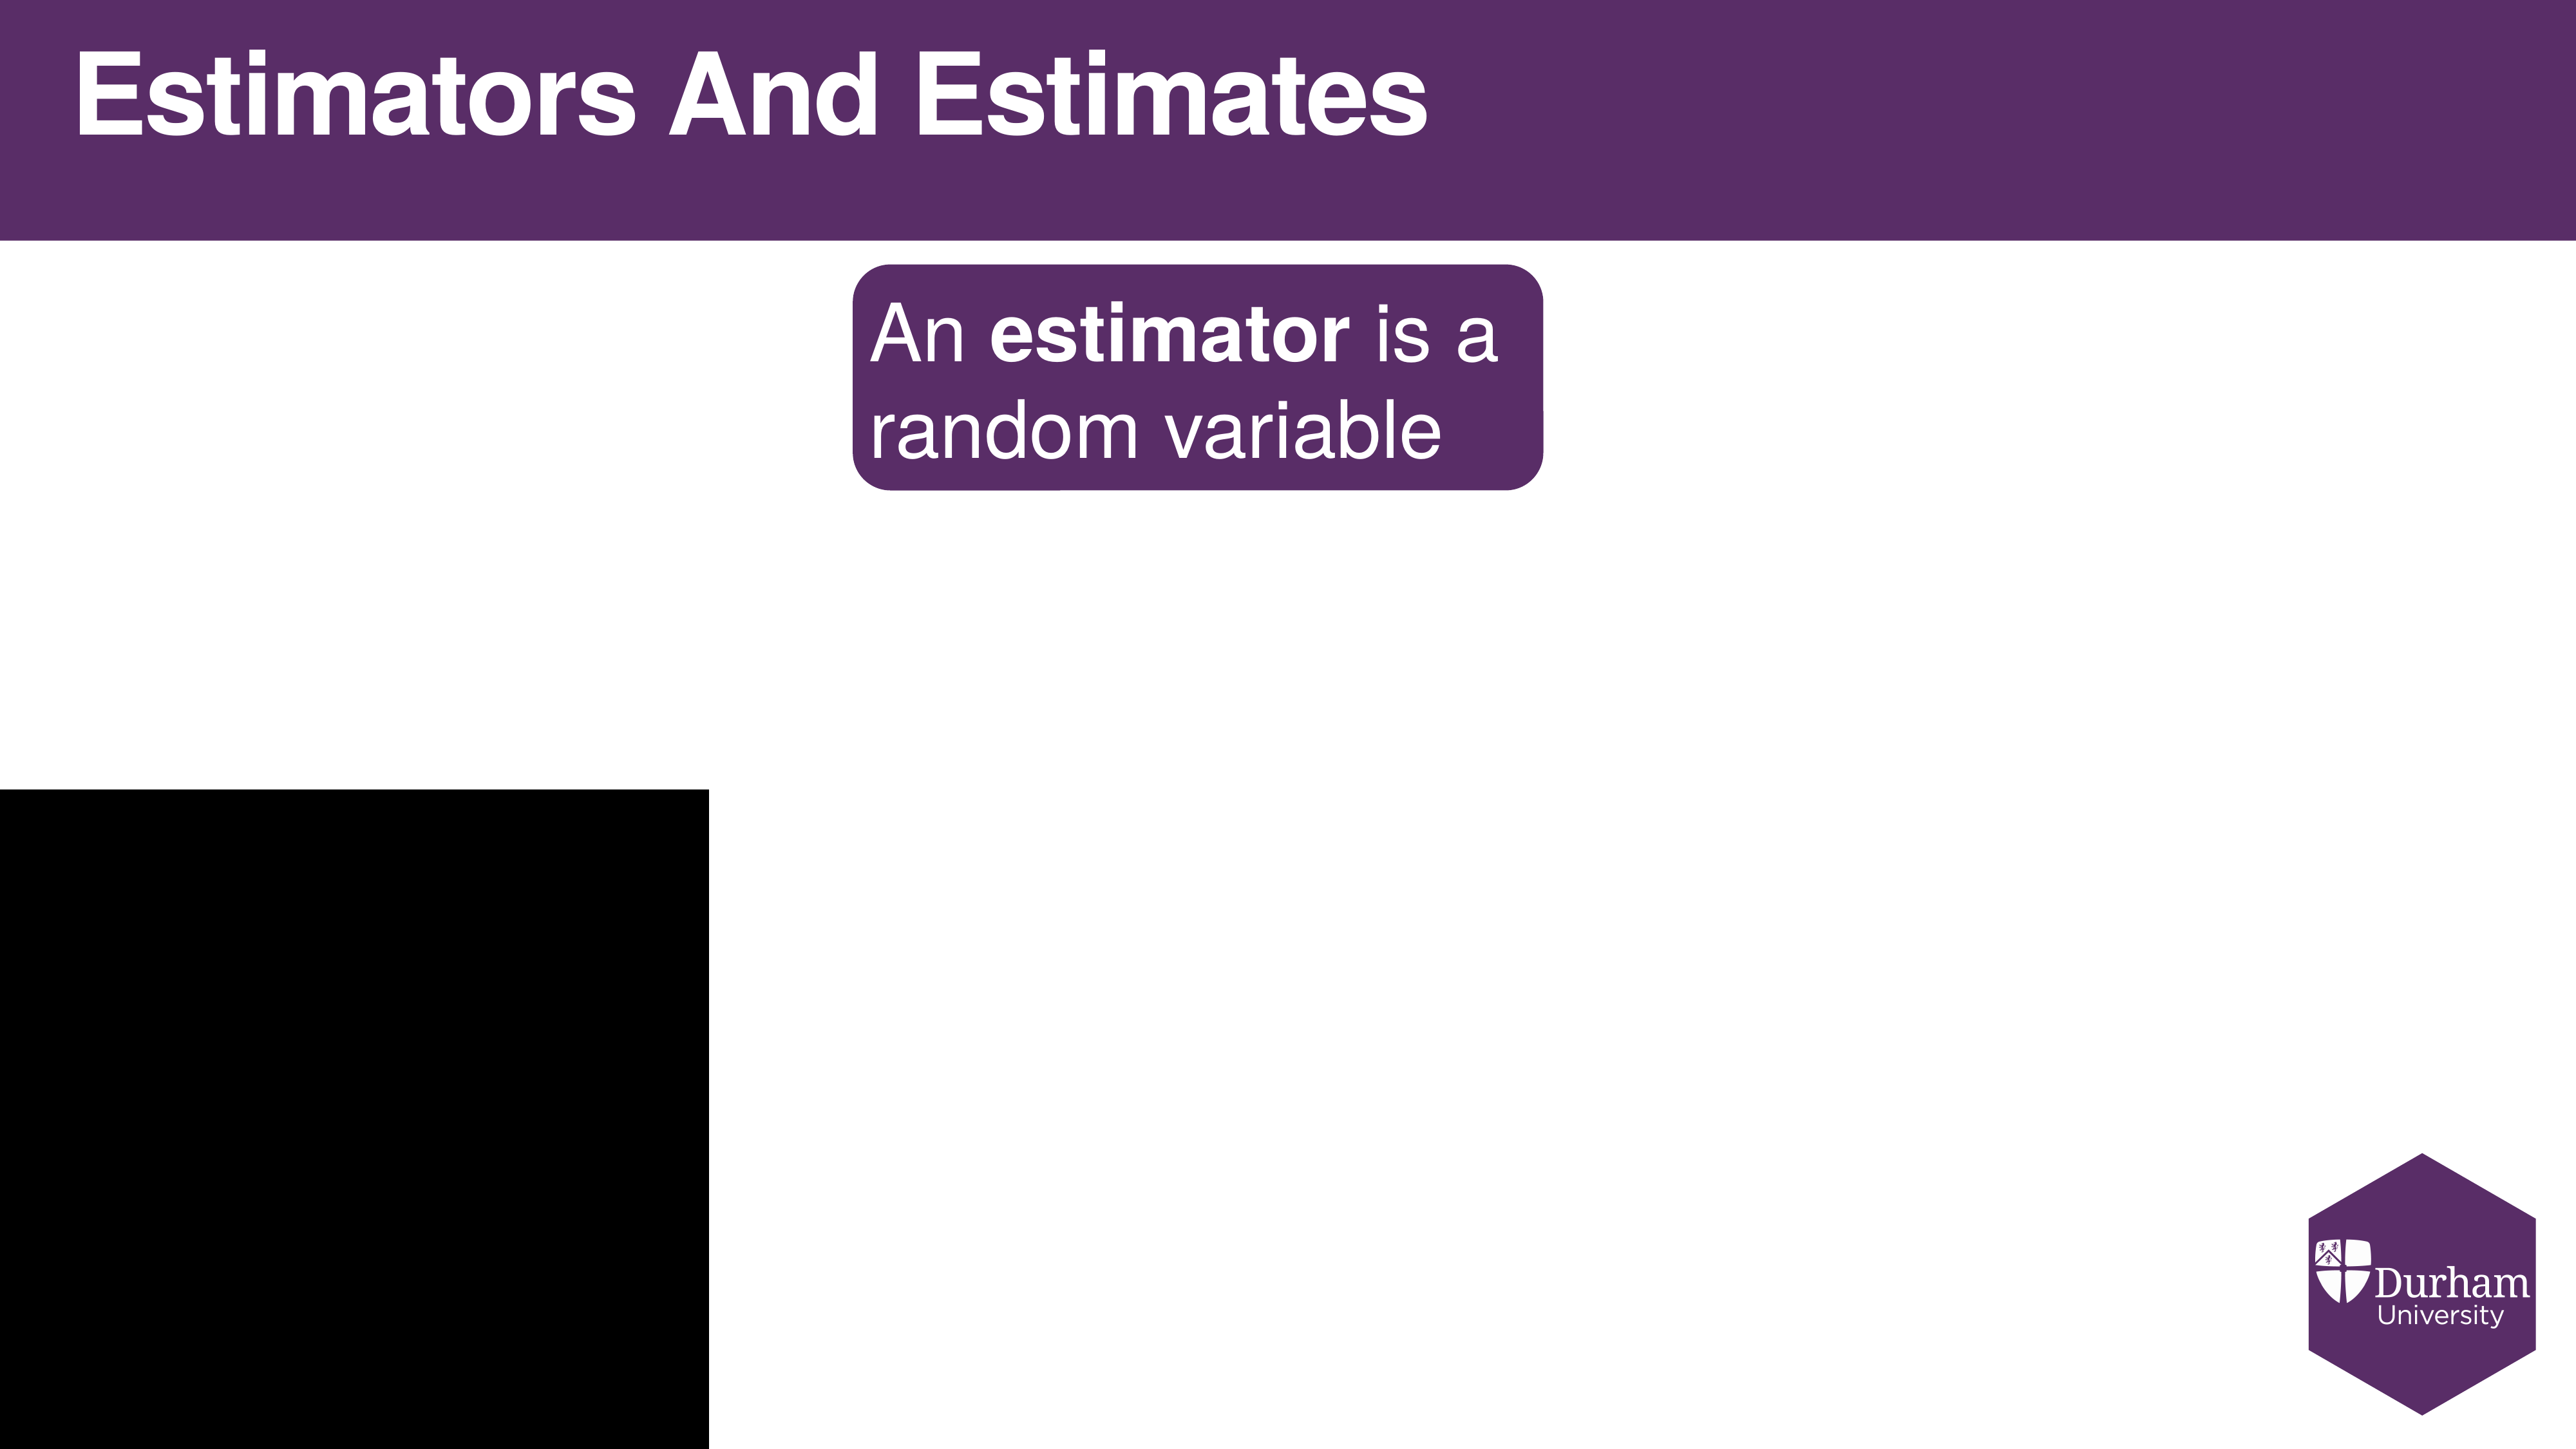

# Estimators And Estimates
An estimator is a random variable